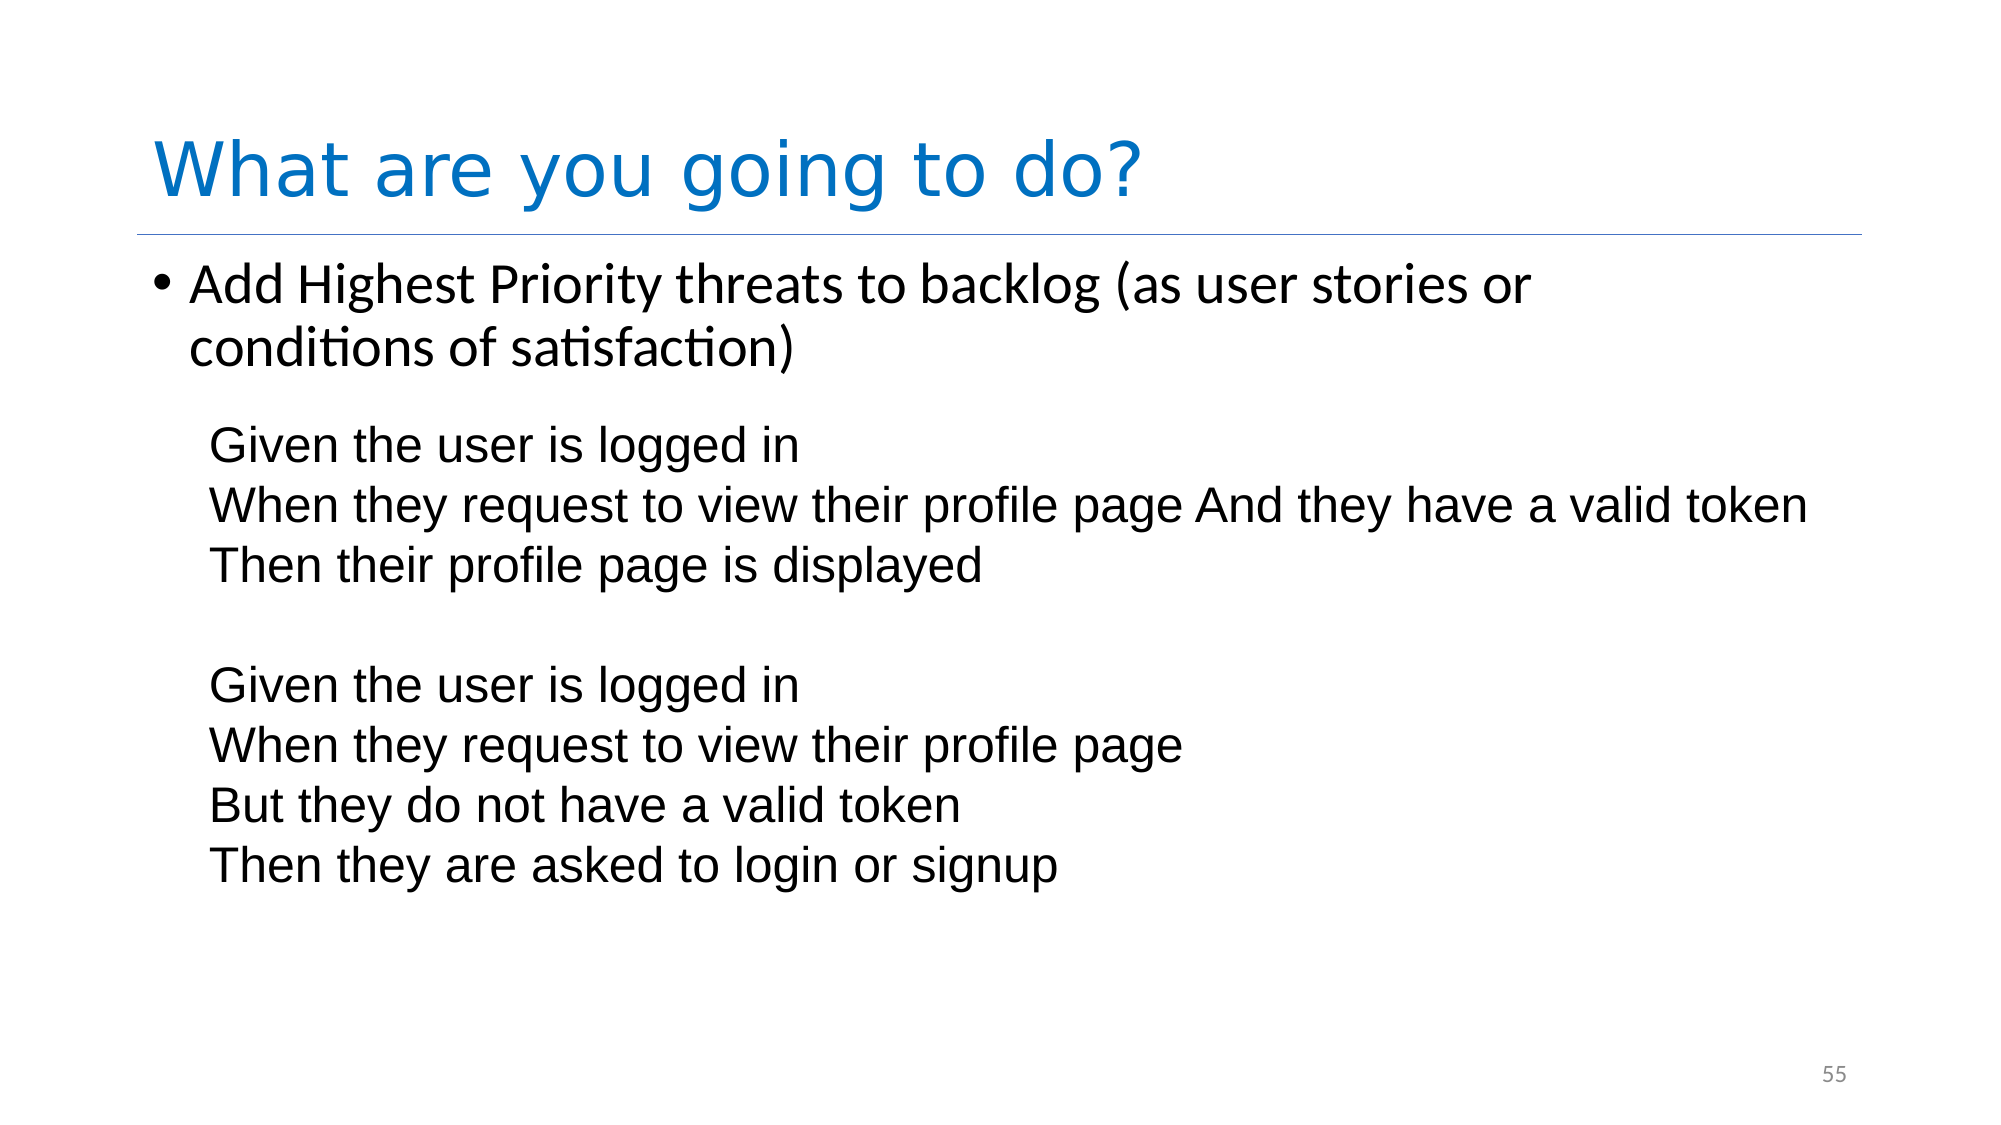

# What are you going to do?
Add Highest Priority threats to backlog (as user stories or conditions of satisfaction)

Given the user is logged in
When they request to view their profile page And they have a valid token
Then their profile page is displayed

Given the user is logged in
When they request to view their profile page
But they do not have a valid token
Then they are asked to login or signup
55